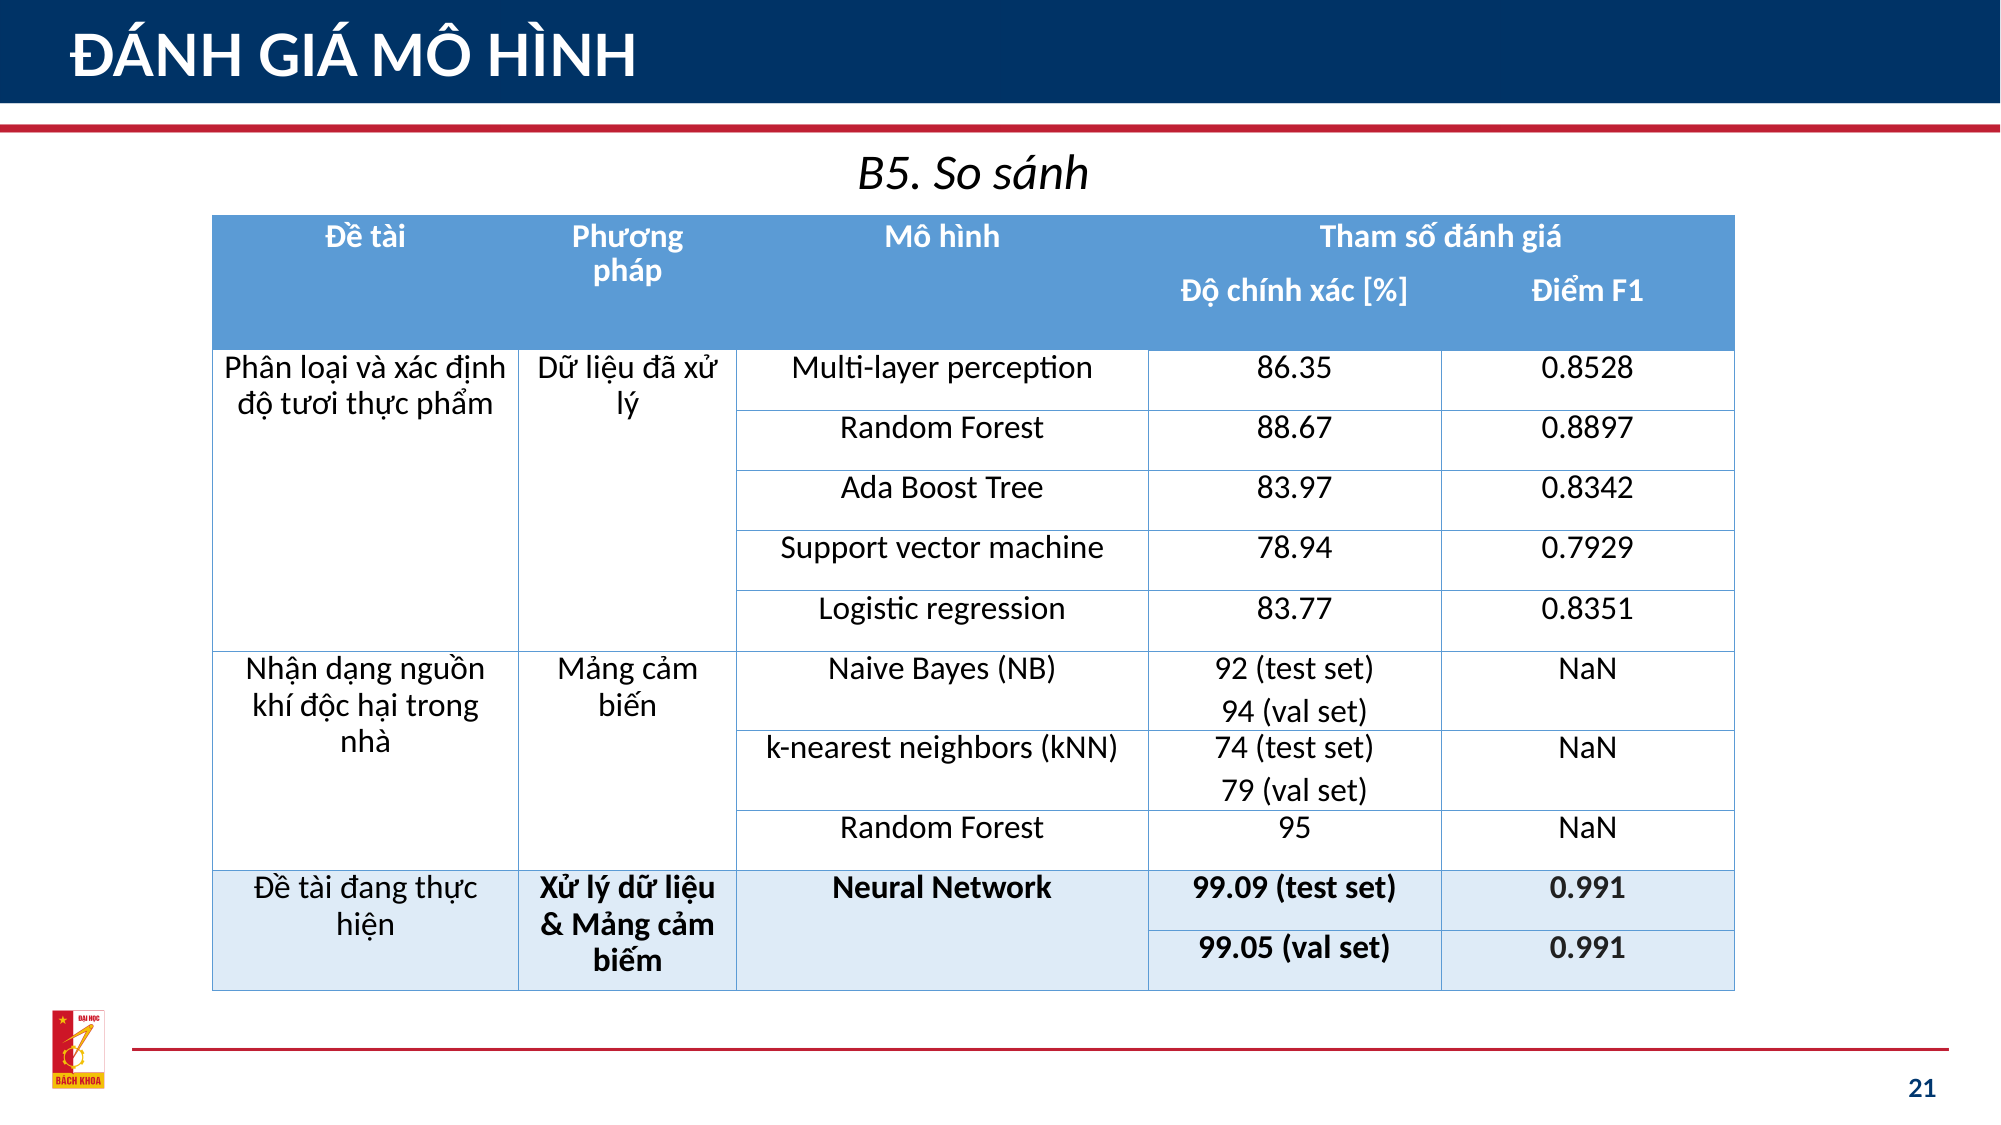

# ĐÁNH GIÁ MÔ HÌNH
B5. So sánh
| Đề tài | Phương pháp | Mô hình | Tham số đánh giá |  |
| --- | --- | --- | --- | --- |
|  |  |  | Độ chính xác [%] | Điểm F1 |
| Phân loại và xác định độ tươi thực phẩm | Dữ liệu đã xử lý | Multi-layer perception | 86.35 | 0.8528 |
|  |  | Random Forest | 88.67 | 0.8897 |
|  |  | Ada Boost Tree | 83.97 | 0.8342 |
|  |  | Support vector machine | 78.94 | 0.7929 |
|  |  | Logistic regression | 83.77 | 0.8351 |
| Nhận dạng nguồn khí độc hại trong nhà | Mảng cảm biến | Naive Bayes (NB) | 92 (test set) 94 (val set) | NaN |
|  |  | k-nearest neighbors (kNN) | 74 (test set) 79 (val set) | NaN |
|  |  | Random Forest | 95 | NaN |
| Đề tài đang thực hiện | Xử lý dữ liệu & Mảng cảm biếm | Neural Network | 99.09 (test set) | 0.991 |
|  |  |  | 99.05 (val set) | 0.991 |
21